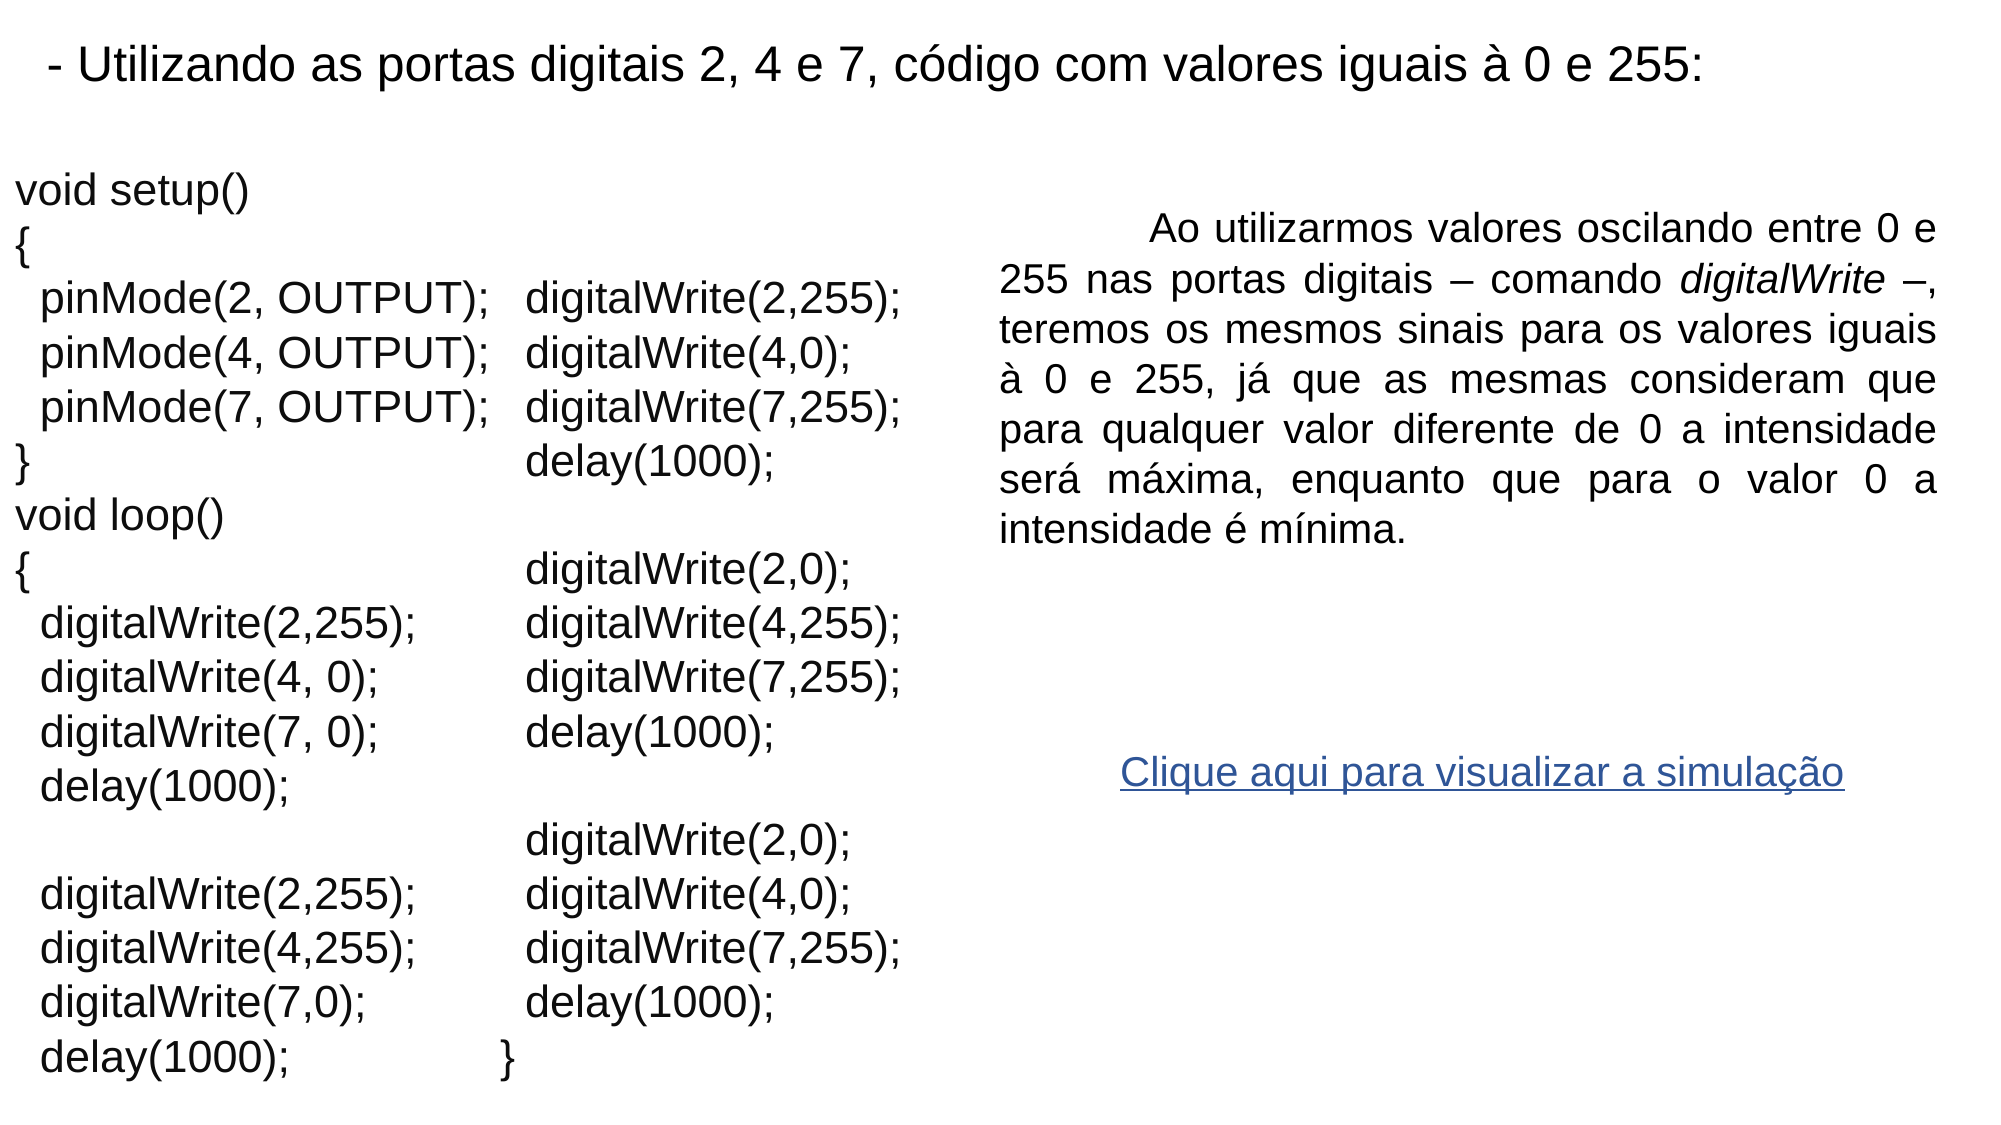

# - Utilizando as portas digitais 2, 4 e 7, código com valores iguais à 0 e 255:
void setup()
{
  pinMode(2, OUTPUT);
  pinMode(4, OUTPUT);
  pinMode(7, OUTPUT);
}
void loop()
{
  digitalWrite(2,255);
  digitalWrite(4, 0);
  digitalWrite(7, 0);
  delay(1000);

  digitalWrite(2,255);
  digitalWrite(4,255);
  digitalWrite(7,0);
  delay(1000);

  digitalWrite(2,255);
  digitalWrite(4,0);
  digitalWrite(7,255);
  delay(1000);

  digitalWrite(2,0);
  digitalWrite(4,255);
  digitalWrite(7,255);
  delay(1000);

  digitalWrite(2,0);
  digitalWrite(4,0);
  digitalWrite(7,255);
  delay(1000);
}

	Ao utilizarmos valores oscilando entre 0 e 255 nas portas digitais – comando digitalWrite –, teremos os mesmos sinais para os valores iguais à 0 e 255, já que as mesmas consideram que para qualquer valor diferente de 0 a intensidade será máxima, enquanto que para o valor 0 a intensidade é mínima.
Clique aqui para visualizar a simulação